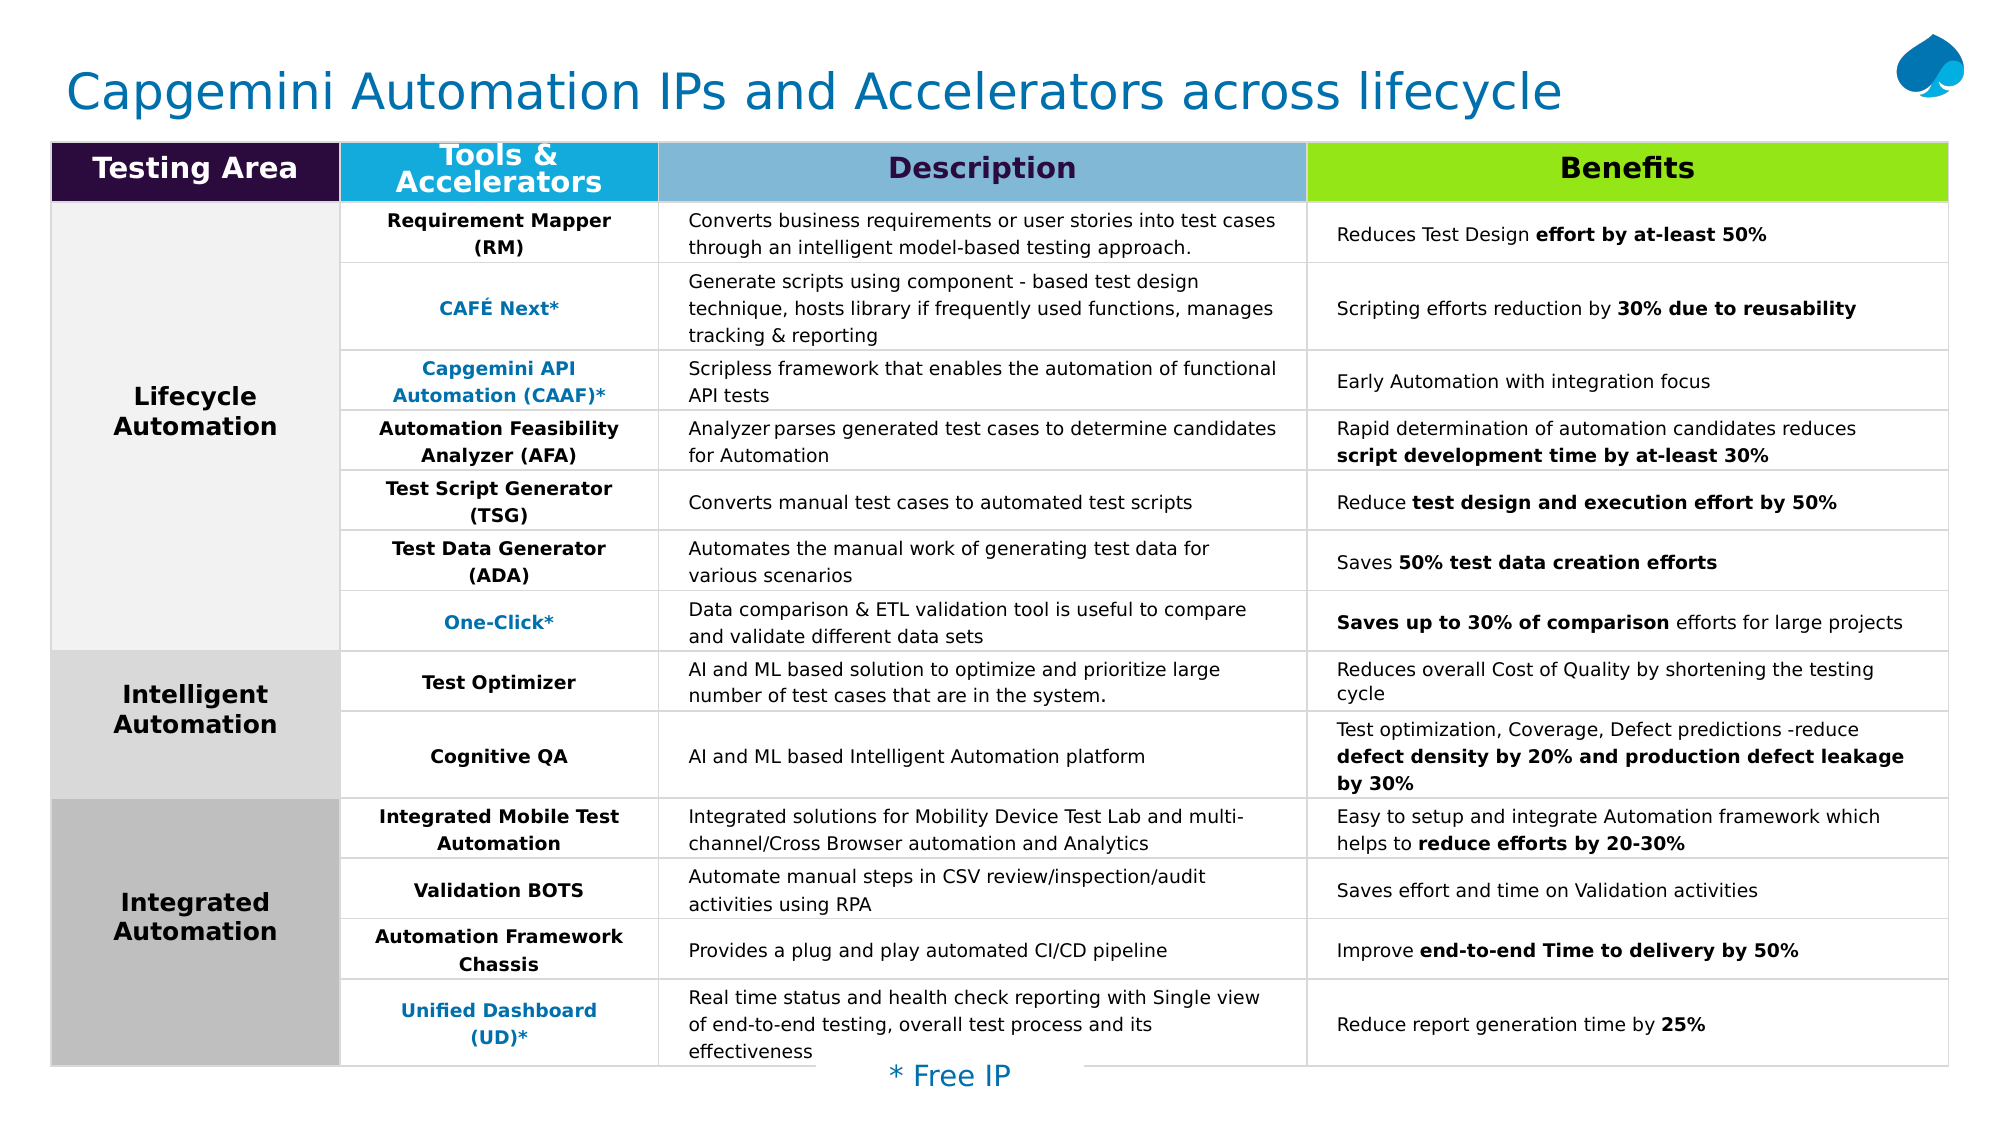

# Capgemini Automation IPs and Accelerators across lifecycle
| Testing Area | Tools & Accelerators | Description | Benefits |
| --- | --- | --- | --- |
| Lifecycle Automation | Requirement Mapper (RM) | Converts business requirements or user stories into test cases through an intelligent model-based testing approach. | Reduces Test Design effort by at-least 50% |
|  | CAFÉ Next\* | Generate scripts using component - based test design technique, hosts library if frequently used functions, manages tracking & reporting | Scripting efforts reduction by 30% due to reusability |
|  | Capgemini API Automation (CAAF)\* | Scripless framework that enables the automation of functional API tests | Early Automation with integration focus |
|  | Automation Feasibility Analyzer (AFA) | Analyzer parses generated test cases to determine candidates for Automation | Rapid determination of automation candidates reduces script development time by at-least 30% |
|  | Test Script Generator (TSG) | Converts manual test cases to automated test scripts | Reduce test design and execution effort by 50% |
|  | Test Data Generator (ADA) | Automates the manual work of generating test data for various scenarios | Saves 50% test data creation efforts |
|  | One-Click\* | Data comparison & ETL validation tool is useful to compare and validate different data sets | Saves up to 30% of comparison efforts for large projects |
| Intelligent Automation | Test Optimizer | AI and ML based solution to optimize and prioritize large number of test cases that are in the system. | Reduces overall Cost of Quality by shortening the testing cycle |
|  | Cognitive QA | AI and ML based Intelligent Automation platform | Test optimization, Coverage, Defect predictions -reduce defect density by 20% and production defect leakage by 30% |
| Integrated Automation | Integrated Mobile Test Automation | Integrated solutions for Mobility Device Test Lab and multi-channel/Cross Browser automation and Analytics | Easy to setup and integrate Automation framework which helps to reduce efforts by 20-30% |
|  | Validation BOTS | Automate manual steps in CSV review/inspection/audit activities using RPA | Saves effort and time on Validation activities |
|  | Automation Framework Chassis | Provides a plug and play automated CI/CD pipeline | Improve end-to-end Time to delivery by 50% |
|  | Unified Dashboard (UD)\* | Real time status and health check reporting with Single view of end-to-end testing, overall test process and its effectiveness | Reduce report generation time by 25% |
* Free IP